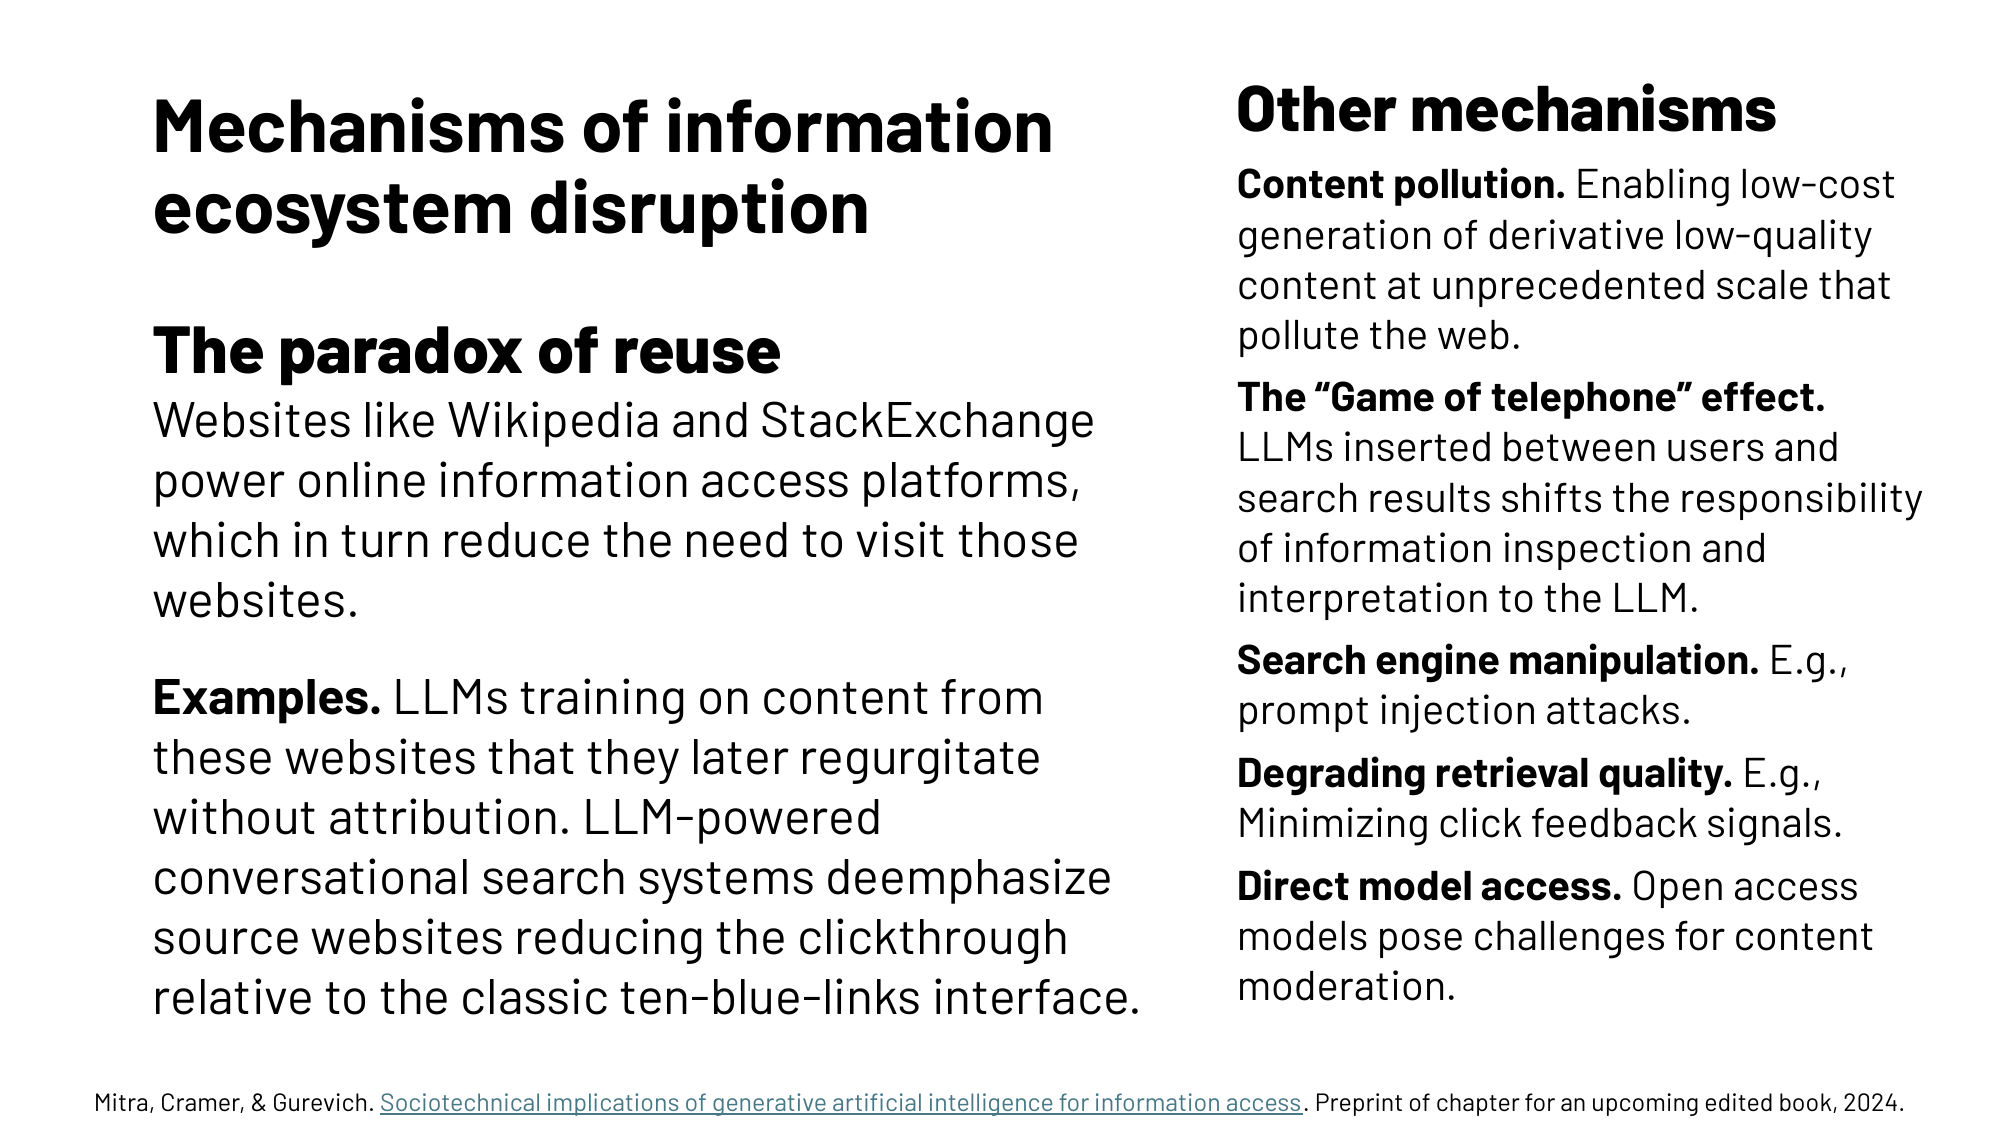

# Mechanisms of information ecosystem disruption
Other mechanisms
Content pollution. Enabling low-cost generation of derivative low-quality content at unprecedented scale that pollute the web.
The “Game of telephone” effect. LLMs inserted between users and search results shifts the responsibility of information inspection and interpretation to the LLM.
Search engine manipulation. E.g., prompt injection attacks.
Degrading retrieval quality. E.g., Minimizing click feedback signals.
Direct model access. Open access models pose challenges for content moderation.
The paradox of reuse
Websites like Wikipedia and StackExchange power online information access platforms, which in turn reduce the need to visit those websites.
Examples. LLMs training on content from these websites that they later regurgitate without attribution. LLM-powered conversational search systems deemphasize source websites reducing the clickthrough relative to the classic ten-blue-links interface.

Mitra, Cramer, & Gurevich. Sociotechnical implications of generative artificial intelligence for information access. Preprint of chapter for an upcoming edited book, 2024.